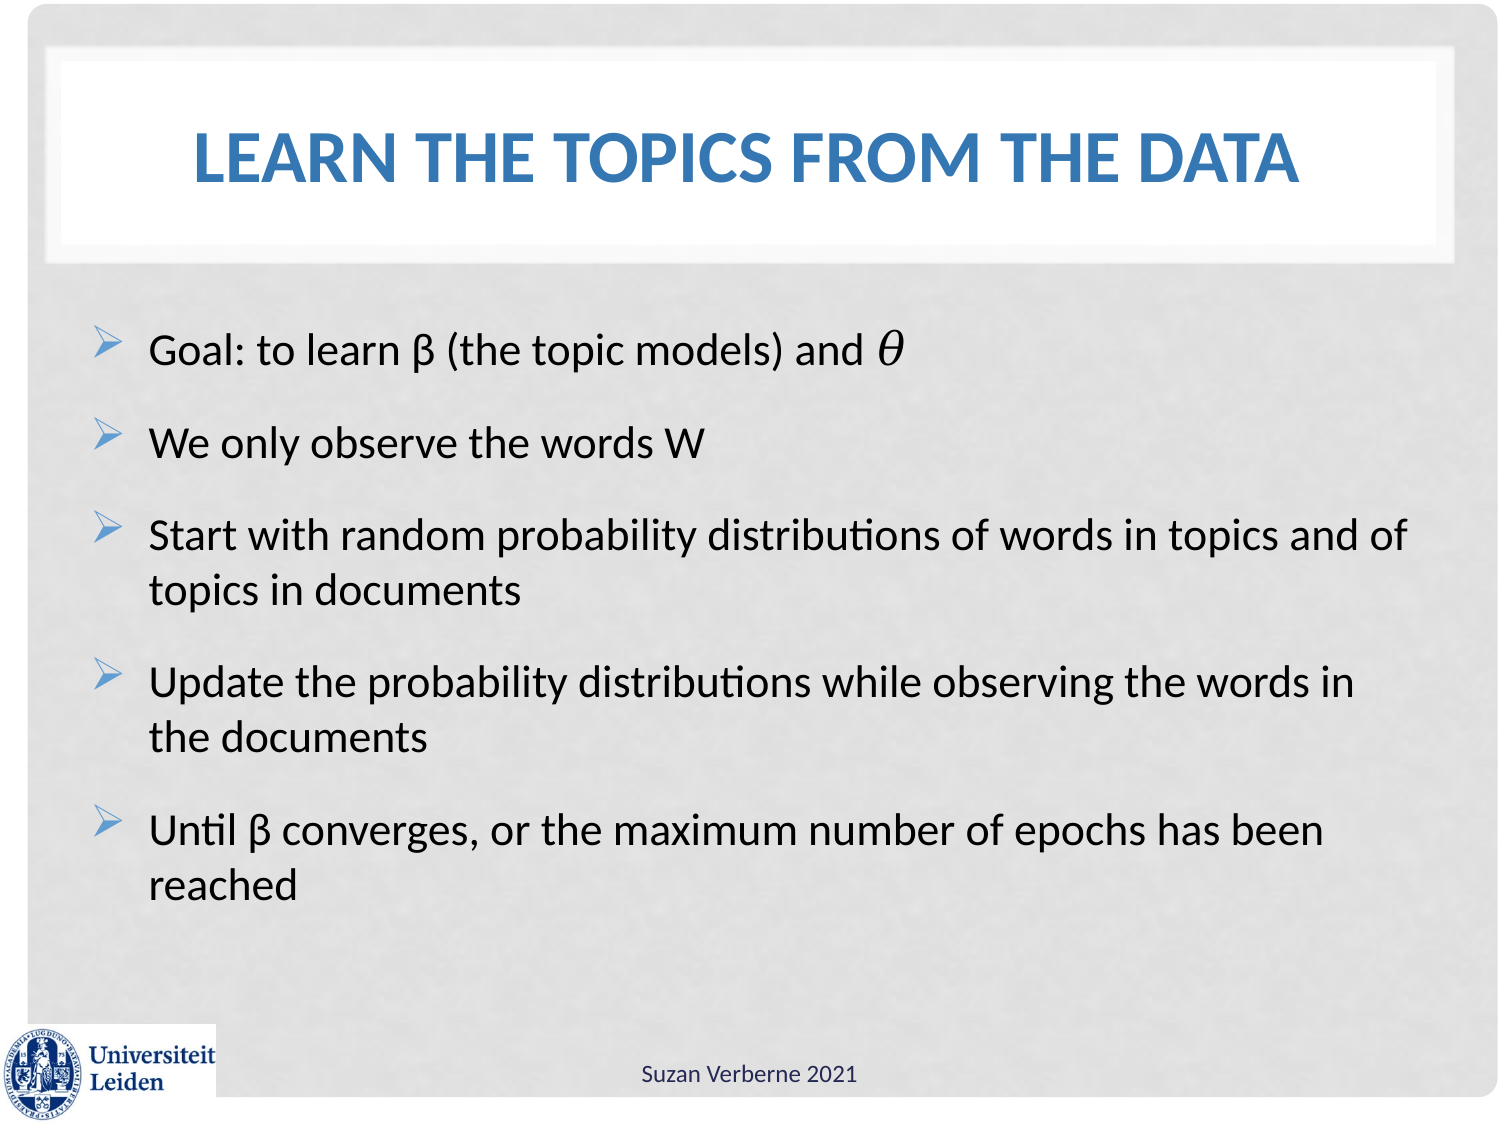

# Learn the topics from the data
Goal: to learn β (the topic models) and 𝜃
We only observe the words W
Start with random probability distributions of words in topics and of topics in documents
Update the probability distributions while observing the words in the documents
Until β converges, or the maximum number of epochs has been reached
Suzan Verberne 2021